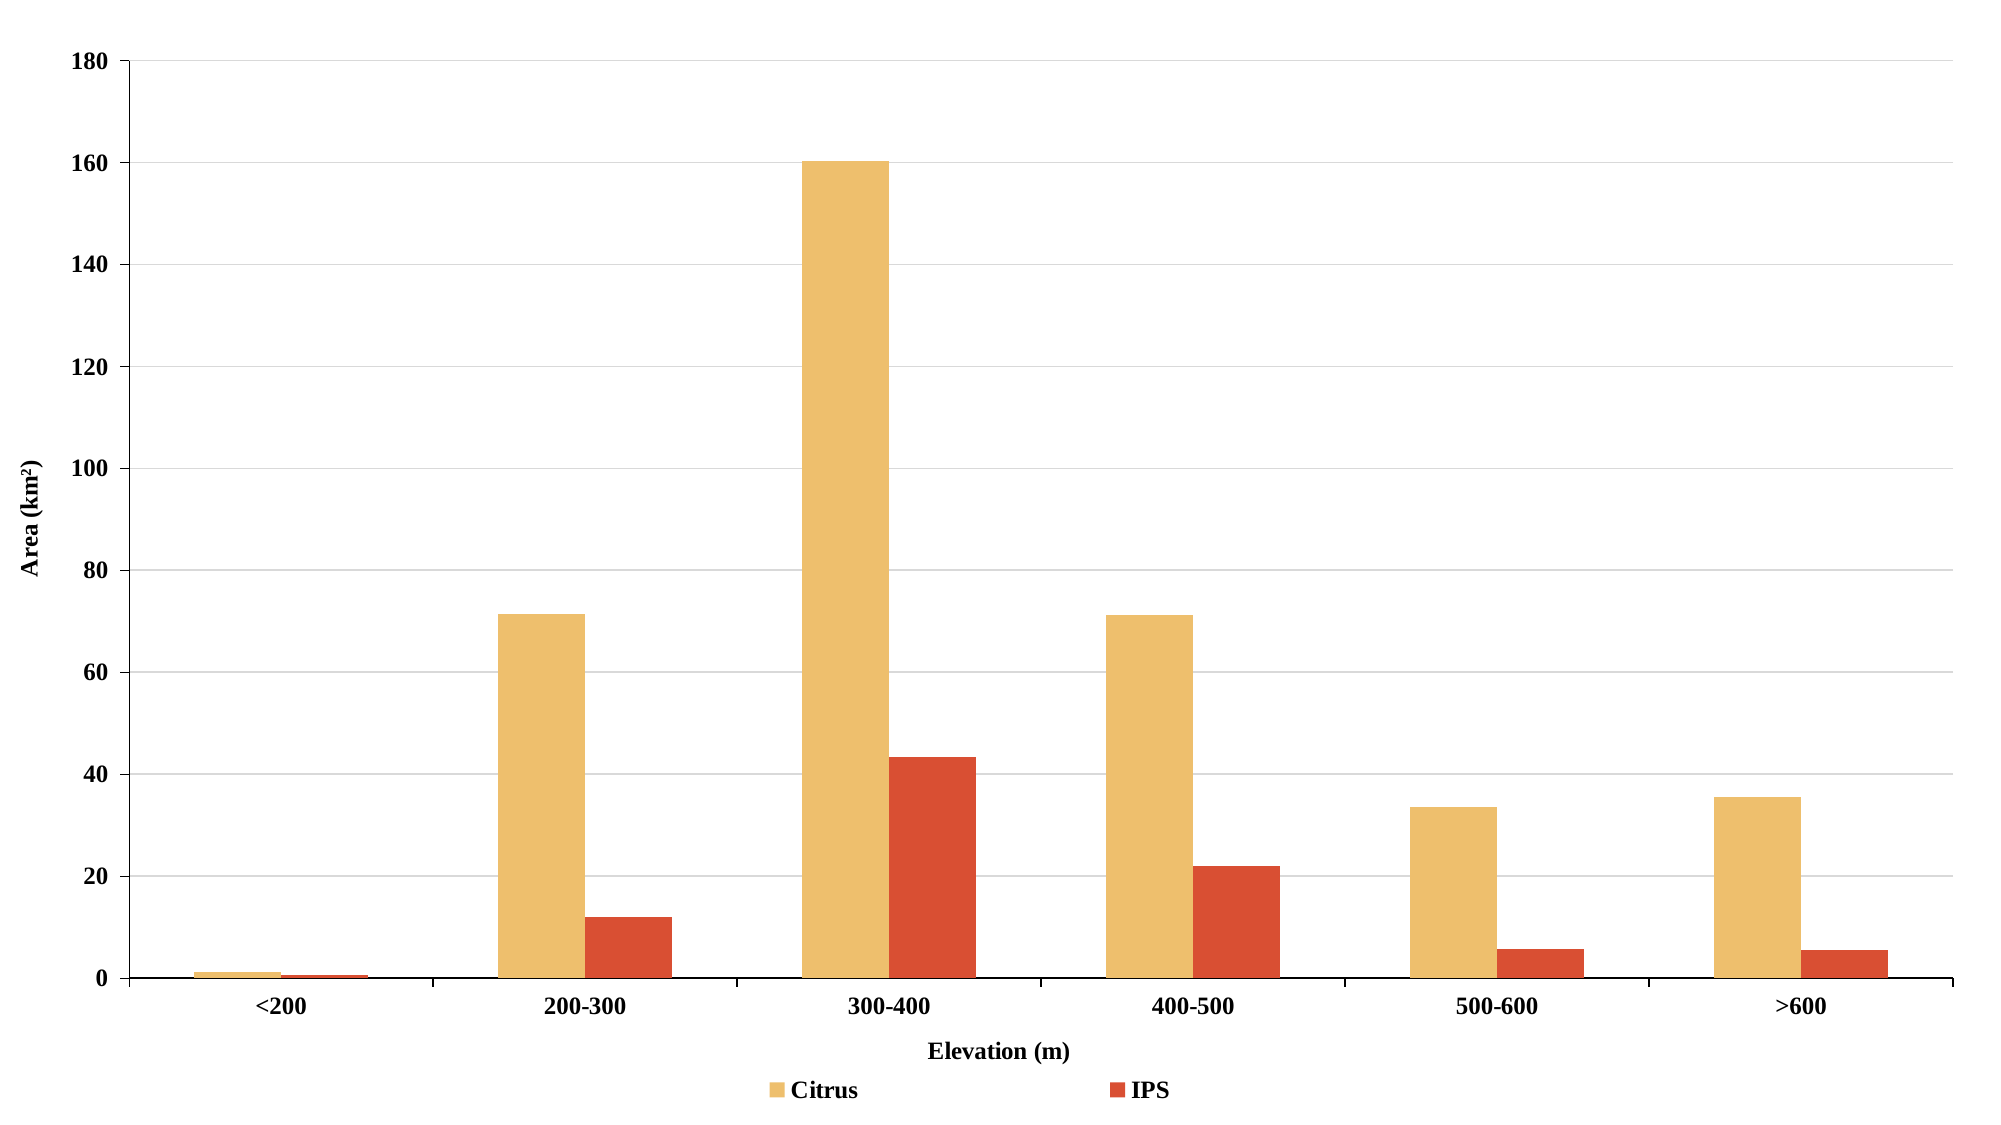

### Chart

| Category | Citrus | IPS |
|---|---|---|
| <200 | 1.16 | 0.54 |
| 200-300 | 71.3583 | 11.9502 |
| 300-400 | 160.3296 | 43.2891 |
| 400-500 | 71.2782 | 22.0554 |
| 500-600 | 33.5367 | 5.7627 |
| >600 | 35.5383 | 5.4468 |